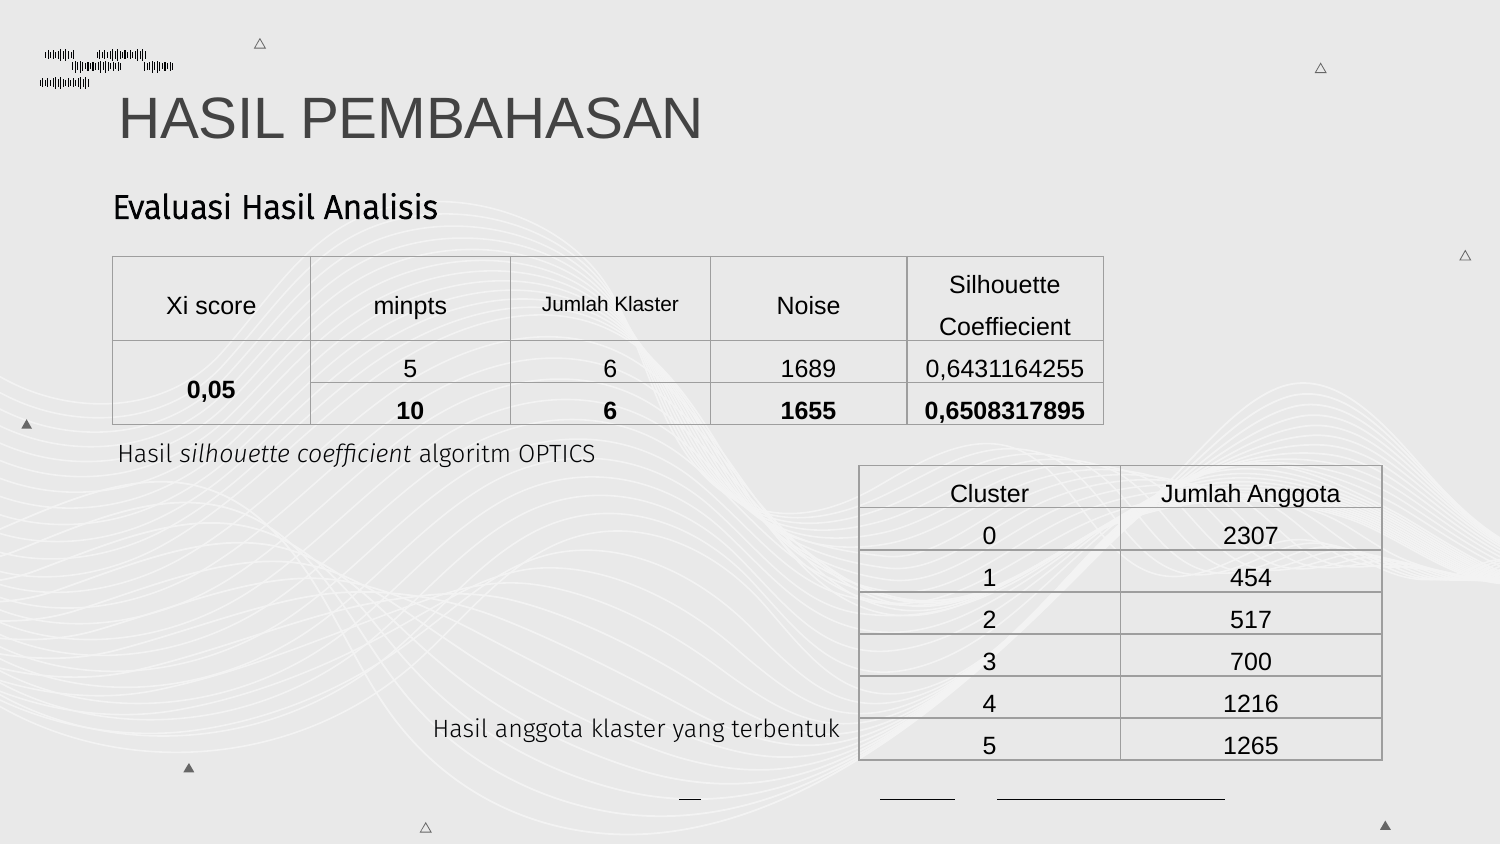

# HASIL PEMBAHASAN
Evaluasi Hasil Analisis
| Xi score | minpts | Jumlah Klaster | Noise | Silhouette Coeffiecient |
| --- | --- | --- | --- | --- |
| 0,05 | 5 | 6 | 1689 | 0,6431164255 |
|  | 10 | 6 | 1655 | 0,6508317895 |
Hasil silhouette coefficient algoritm OPTICS
| Cluster | Jumlah Anggota |
| --- | --- |
| 0 | 2307 |
| 1 | 454 |
| 2 | 517 |
| 3 | 700 |
| 4 | 1216 |
| 5 | 1265 |
Hasil anggota klaster yang terbentuk